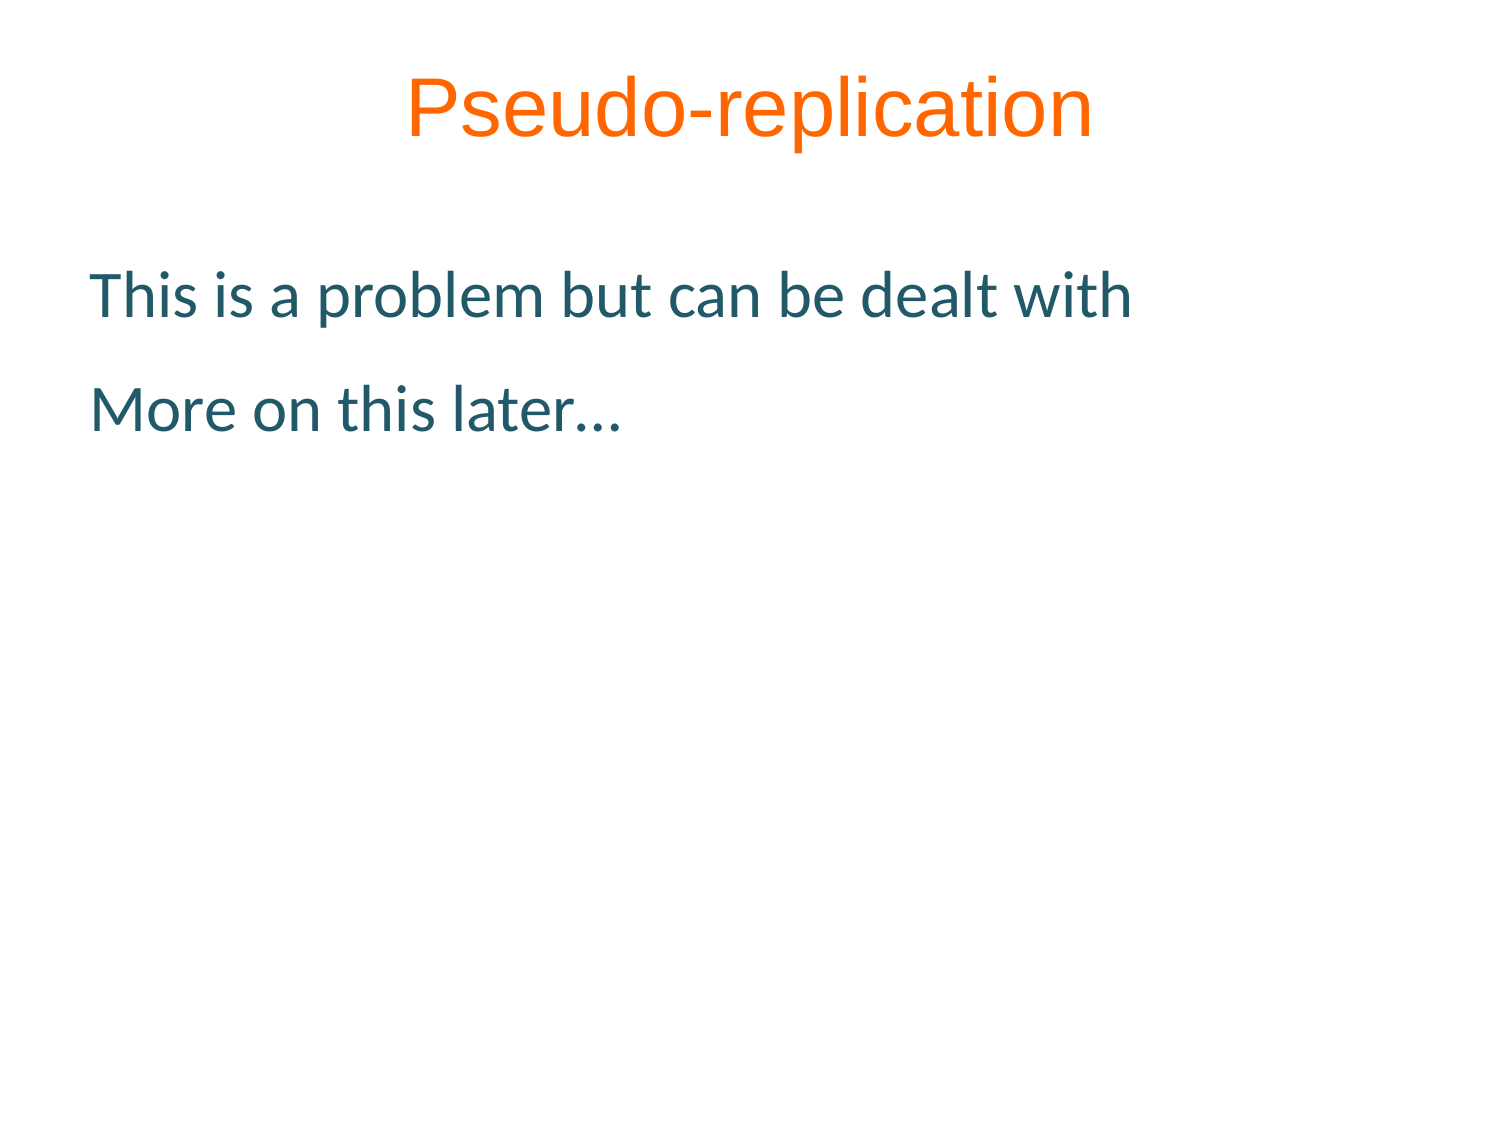

Pseudo-replication
This is a problem but can be dealt with
More on this later…